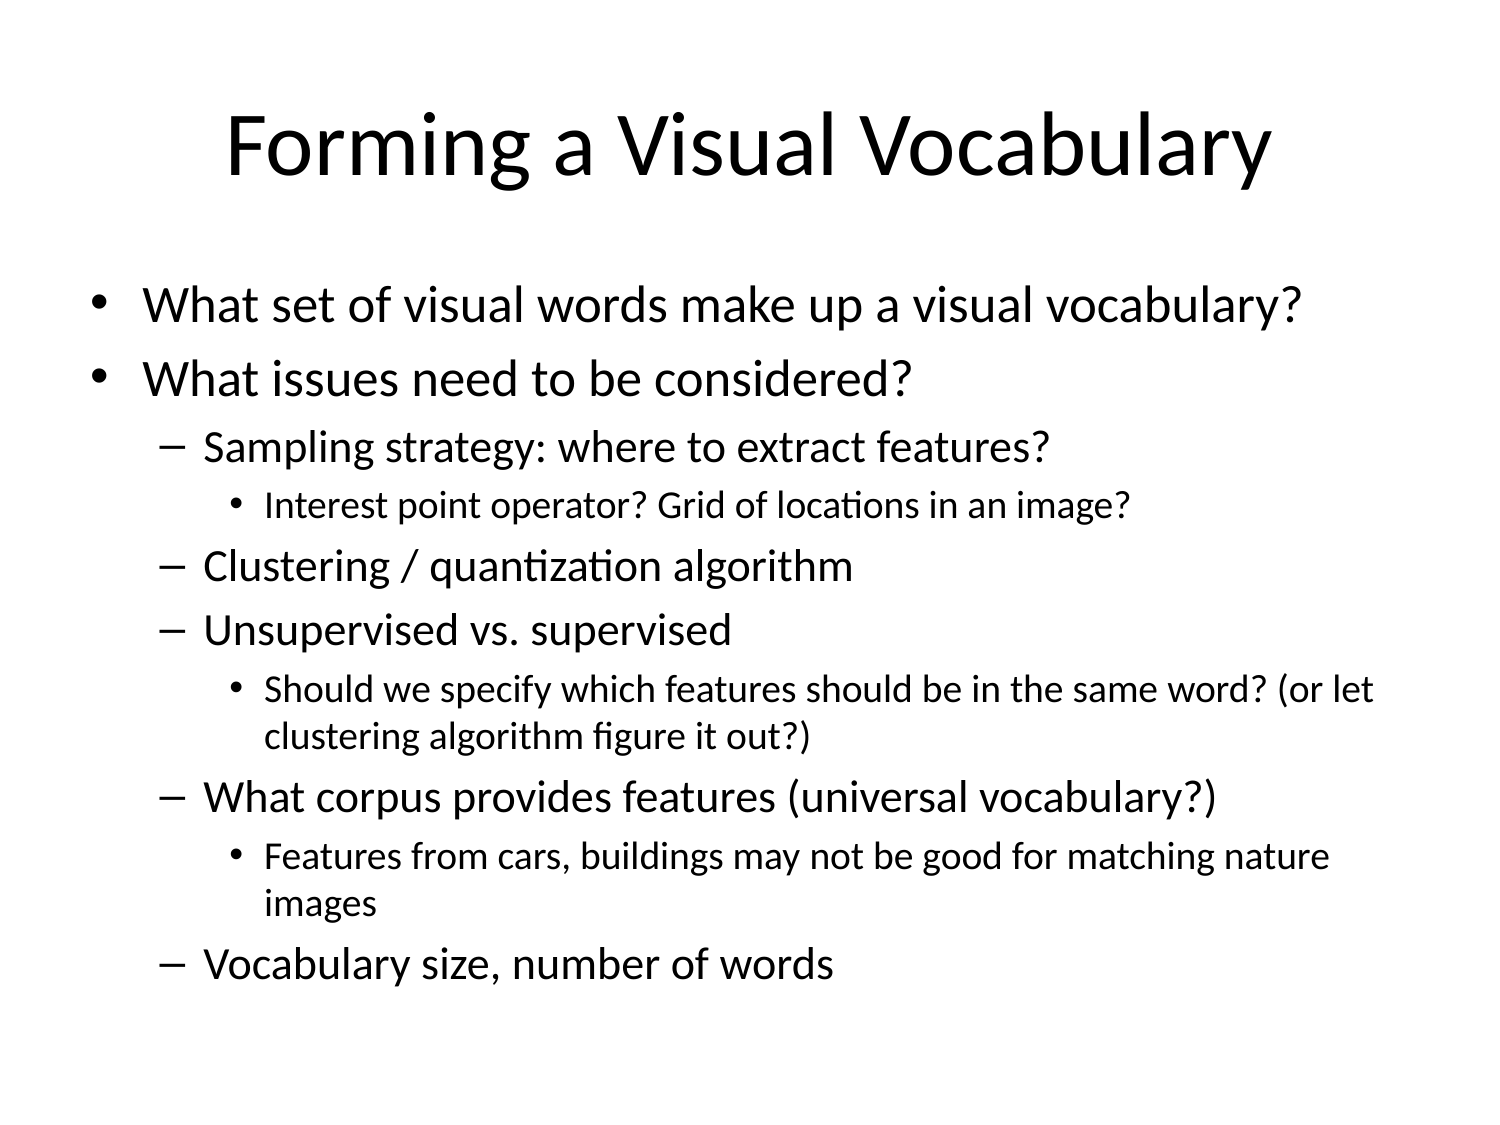

# Forming a Visual Vocabulary
What set of visual words make up a visual vocabulary?
What issues need to be considered?
Sampling strategy: where to extract features?
Interest point operator? Grid of locations in an image?
Clustering / quantization algorithm
Unsupervised vs. supervised
Should we specify which features should be in the same word? (or let clustering algorithm figure it out?)
What corpus provides features (universal vocabulary?)
Features from cars, buildings may not be good for matching nature images
Vocabulary size, number of words